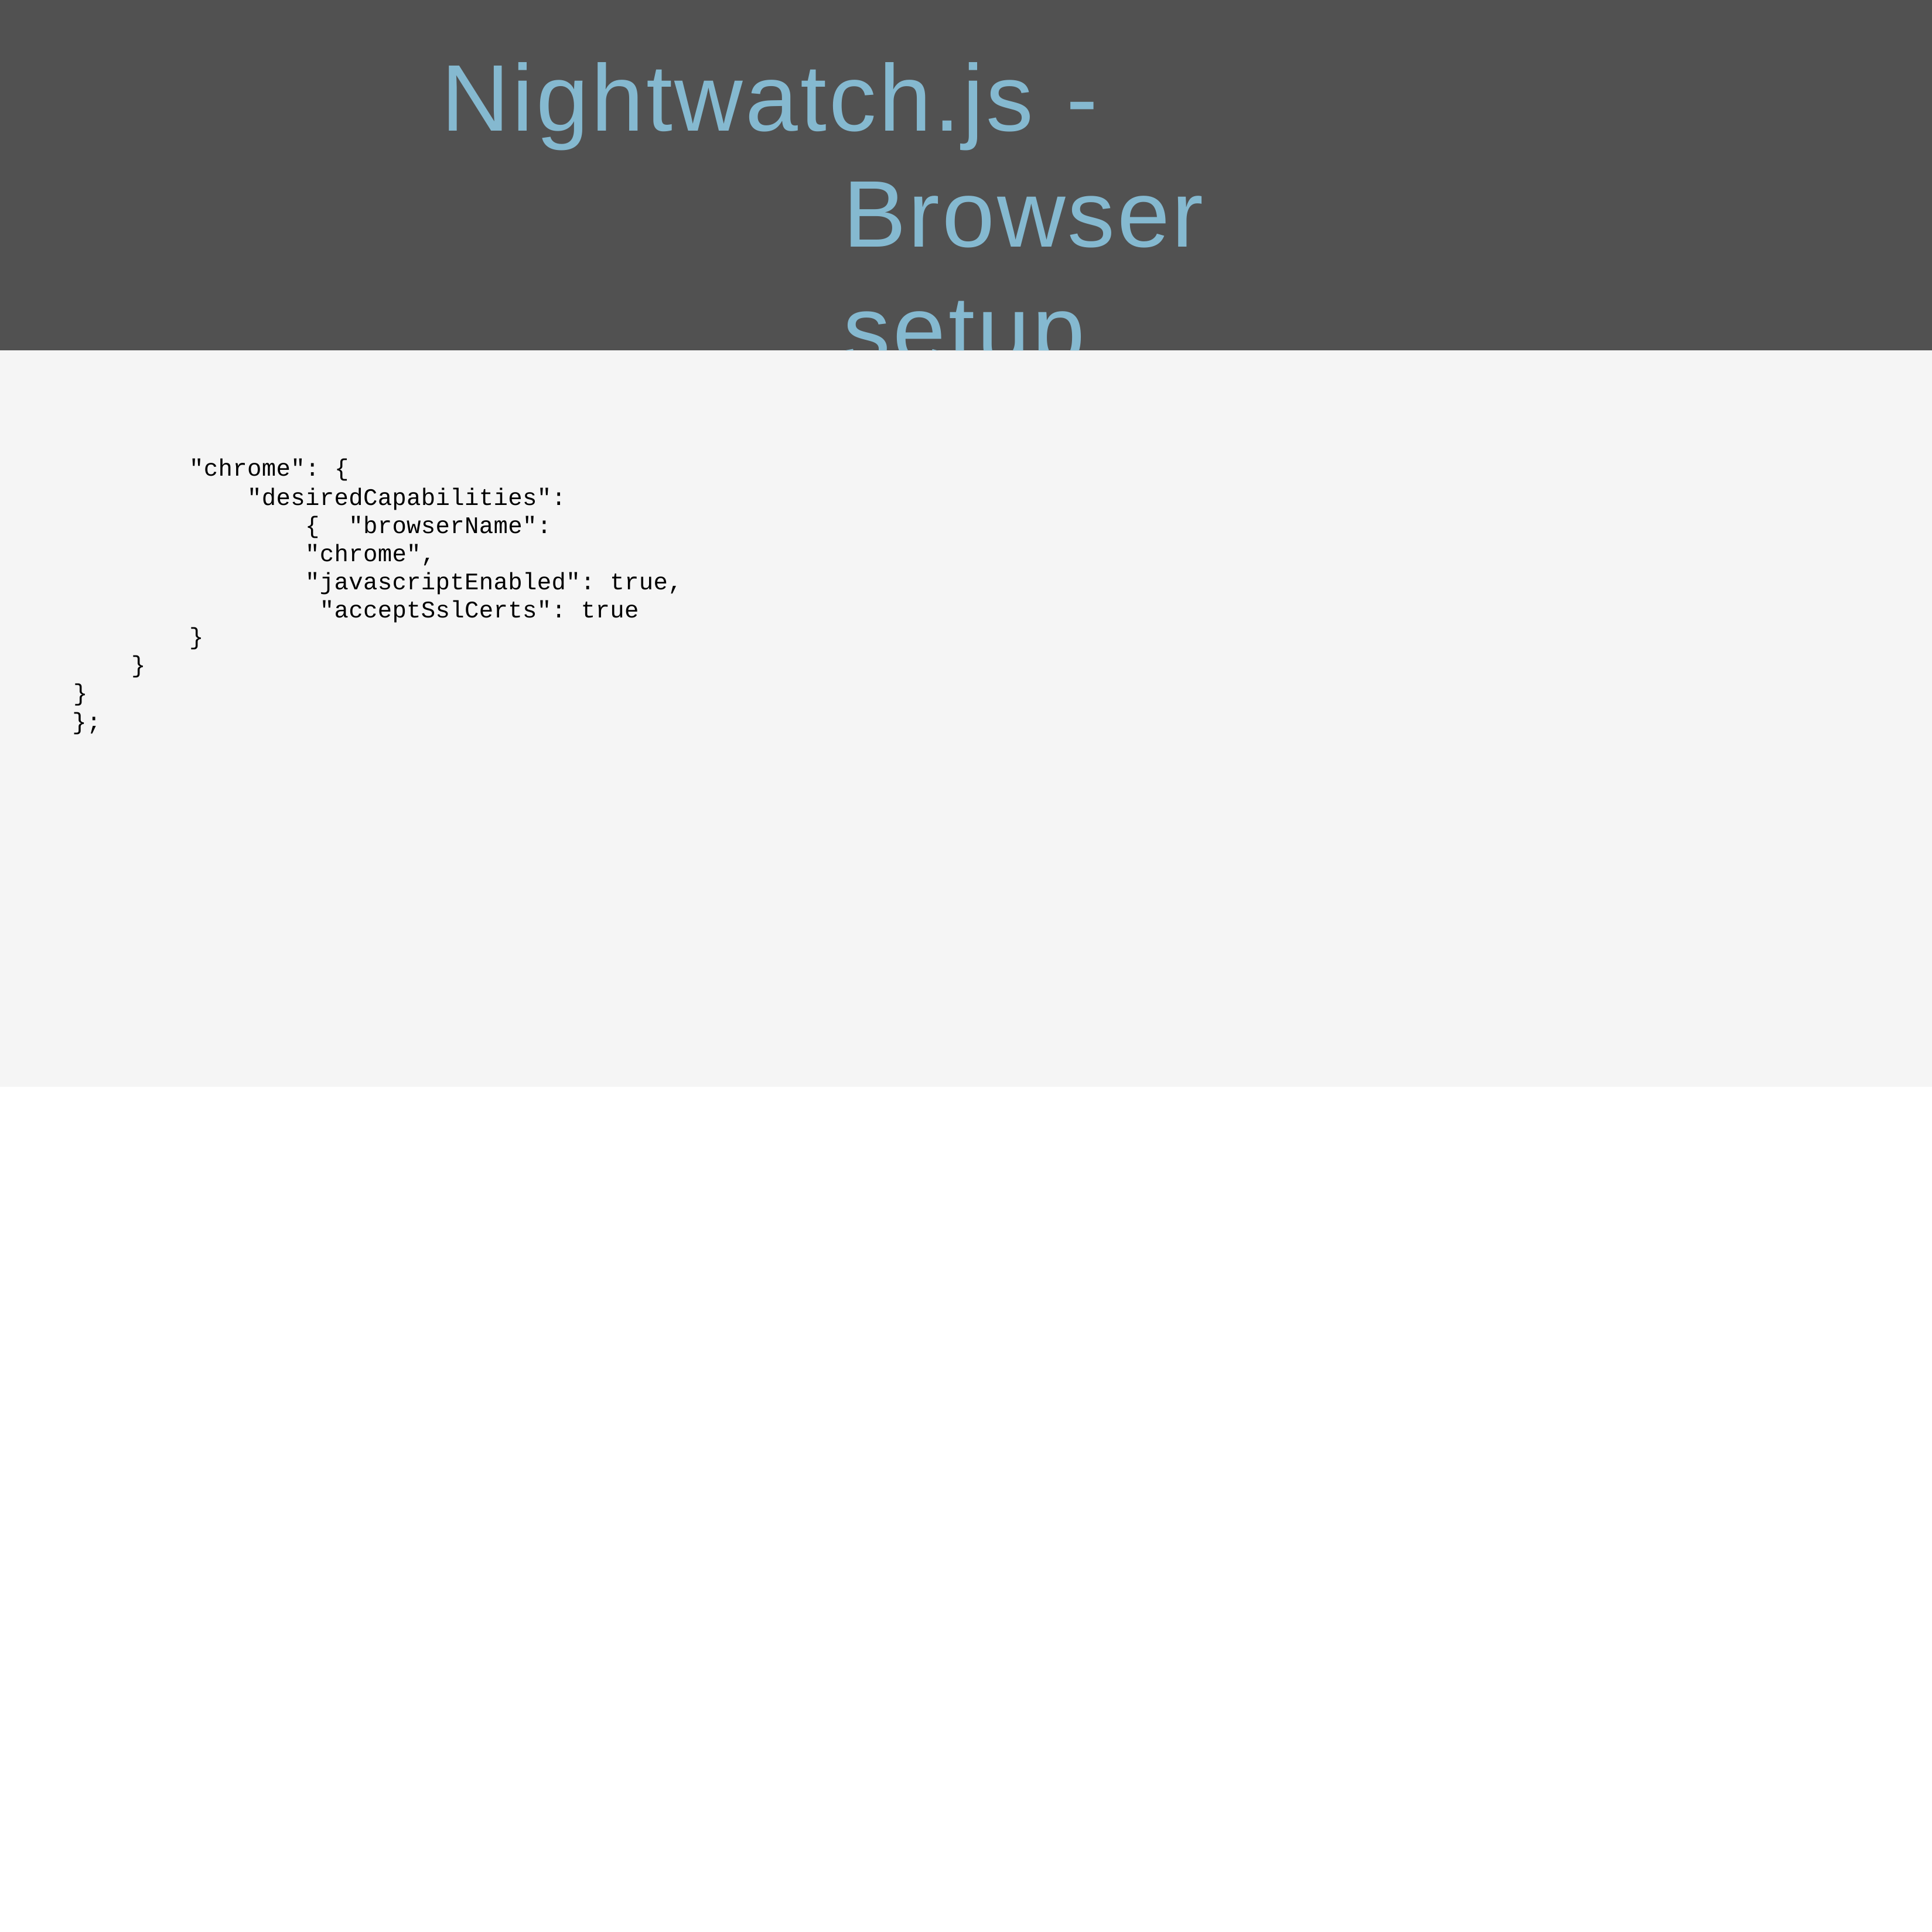

# Nightwatch.js - Browser  setup

"chrome": {
"desiredCapabilities": {  "browserName": "chrome",  "javascriptEnabled": true,  "acceptSslCerts": true
}
}
}
};